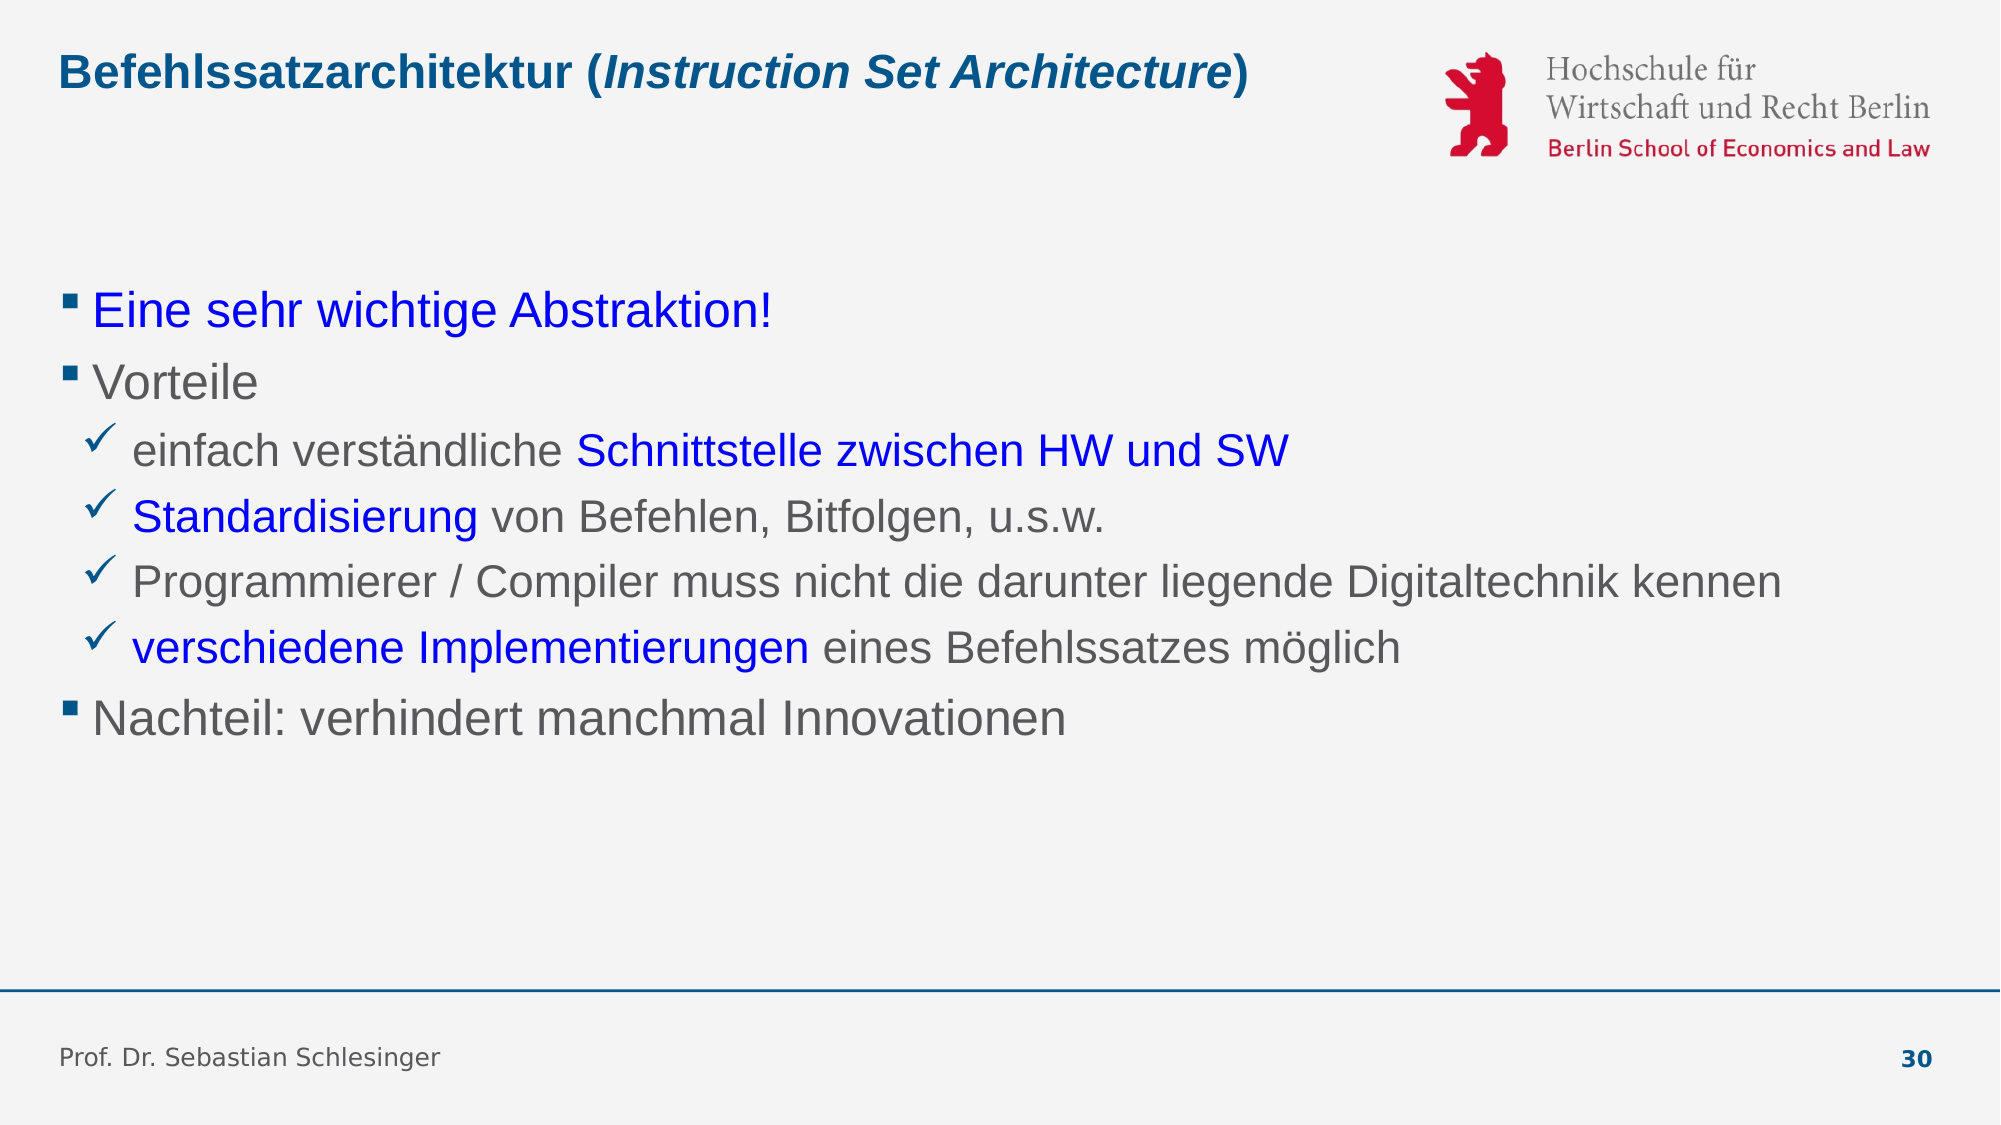

# Befehlssatzarchitektur (Instruction Set Architecture)

Eine sehr wichtige Abstraktion!
Vorteile
 einfach verständliche Schnittstelle zwischen HW und SW
 Standardisierung von Befehlen, Bitfolgen, u.s.w.
 Programmierer / Compiler muss nicht die darunter liegende Digitaltechnik kennen
 verschiedene Implementierungen eines Befehlssatzes möglich
Nachteil: verhindert manchmal Innovationen
Prof. Dr. Sebastian Schlesinger
30